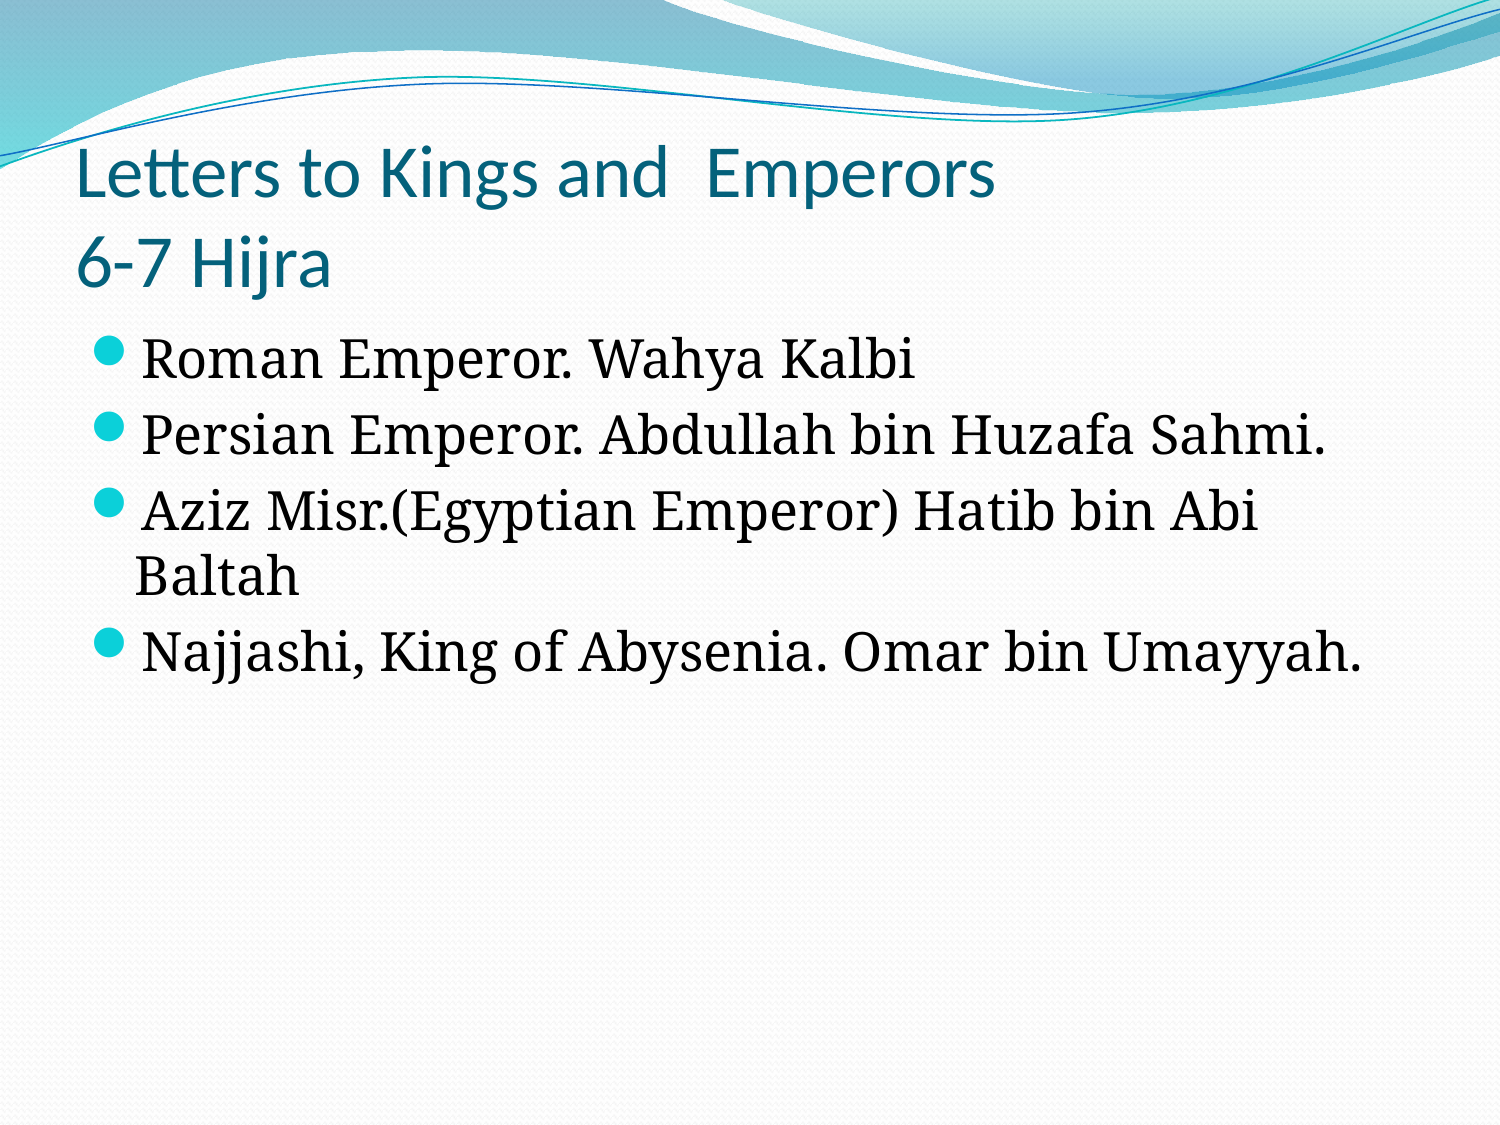

# Letters to Kings and  Emperors 6-7 Hijra
Roman Emperor. Wahya Kalbi
Persian Emperor. Abdullah bin Huzafa Sahmi.
Aziz Misr.(Egyptian Emperor) Hatib bin Abi Baltah
Najjashi, King of Abysenia. Omar bin Umayyah.